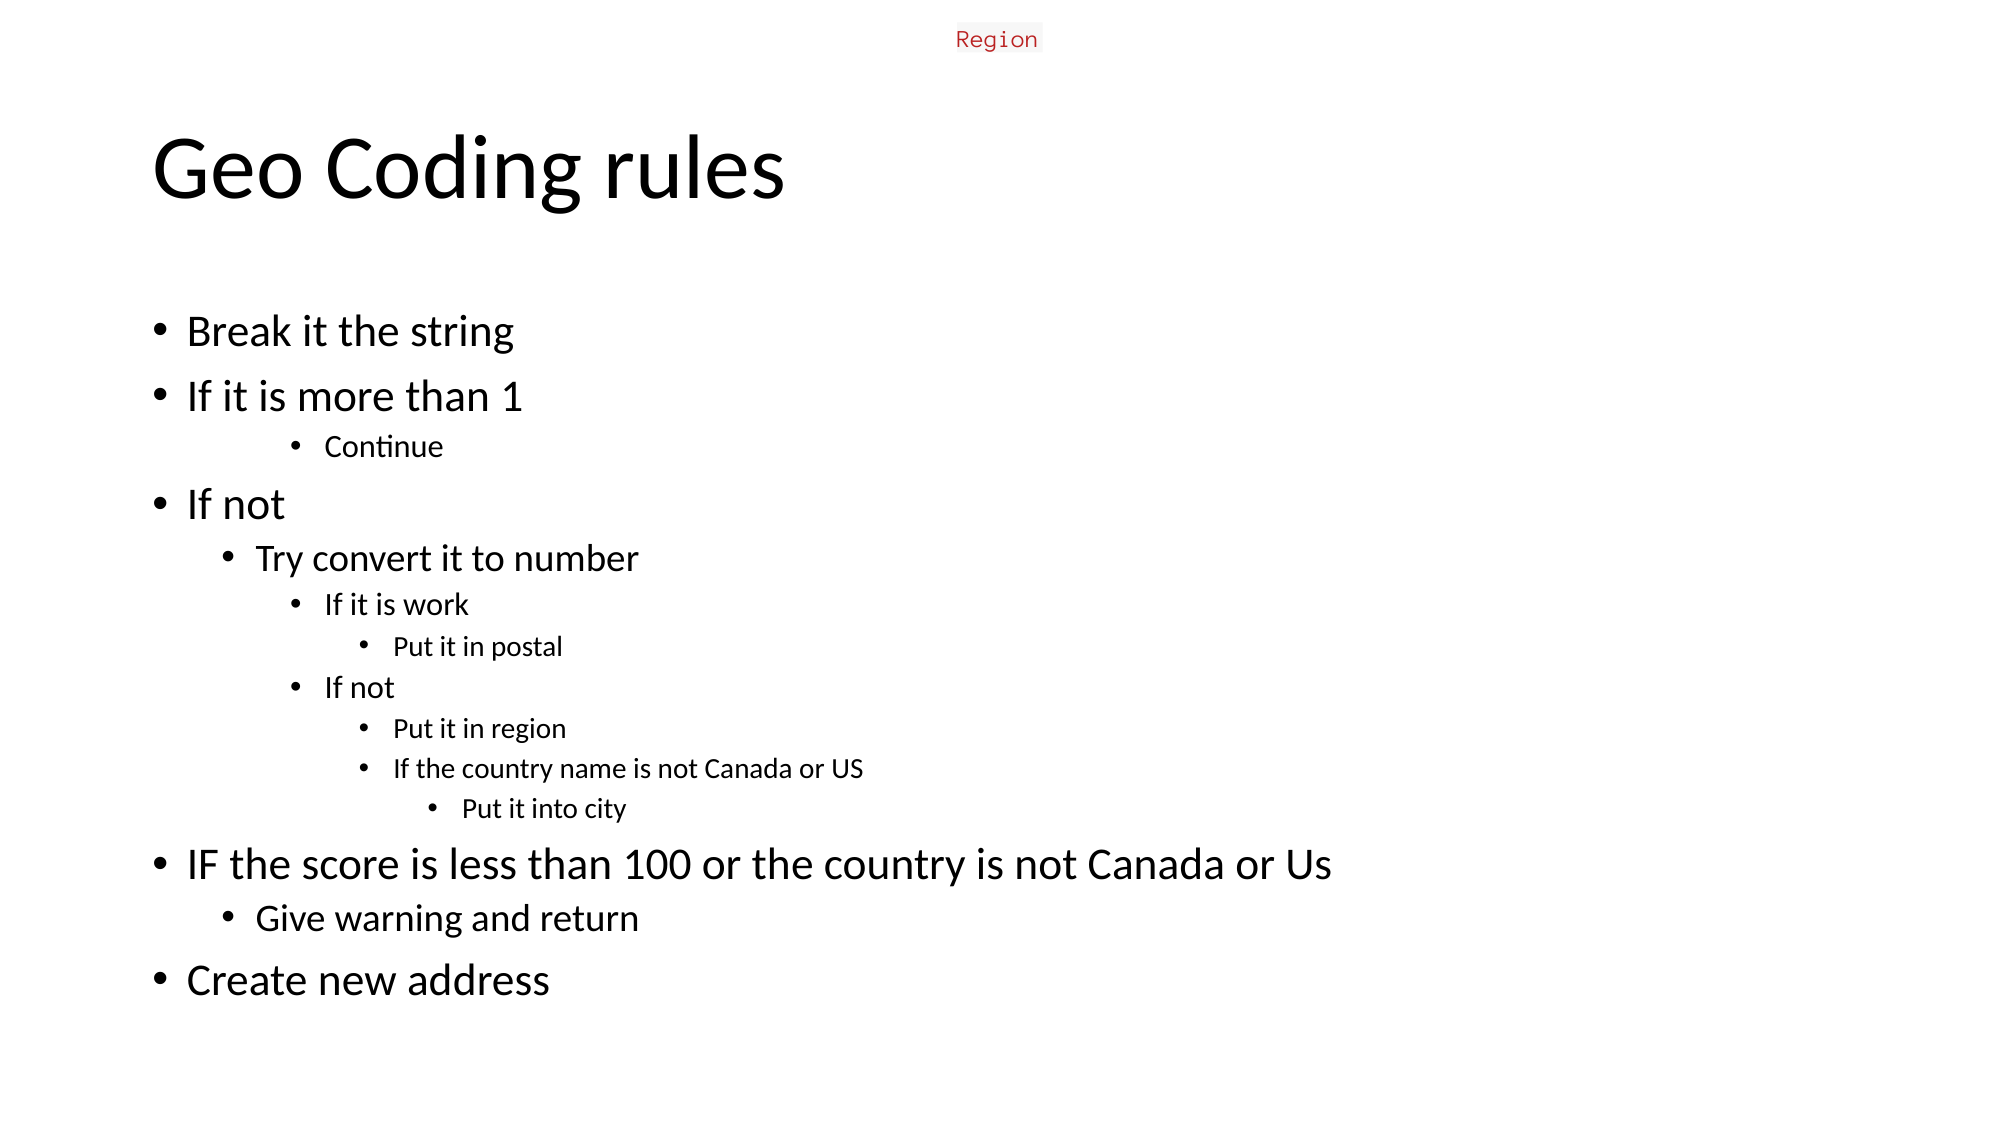

Region
# Geo Coding rules
Break it the string
If it is more than 1
Continue
If not
Try convert it to number
If it is work
Put it in postal
If not
Put it in region
If the country name is not Canada or US
Put it into city
IF the score is less than 100 or the country is not Canada or Us
Give warning and return
Create new address